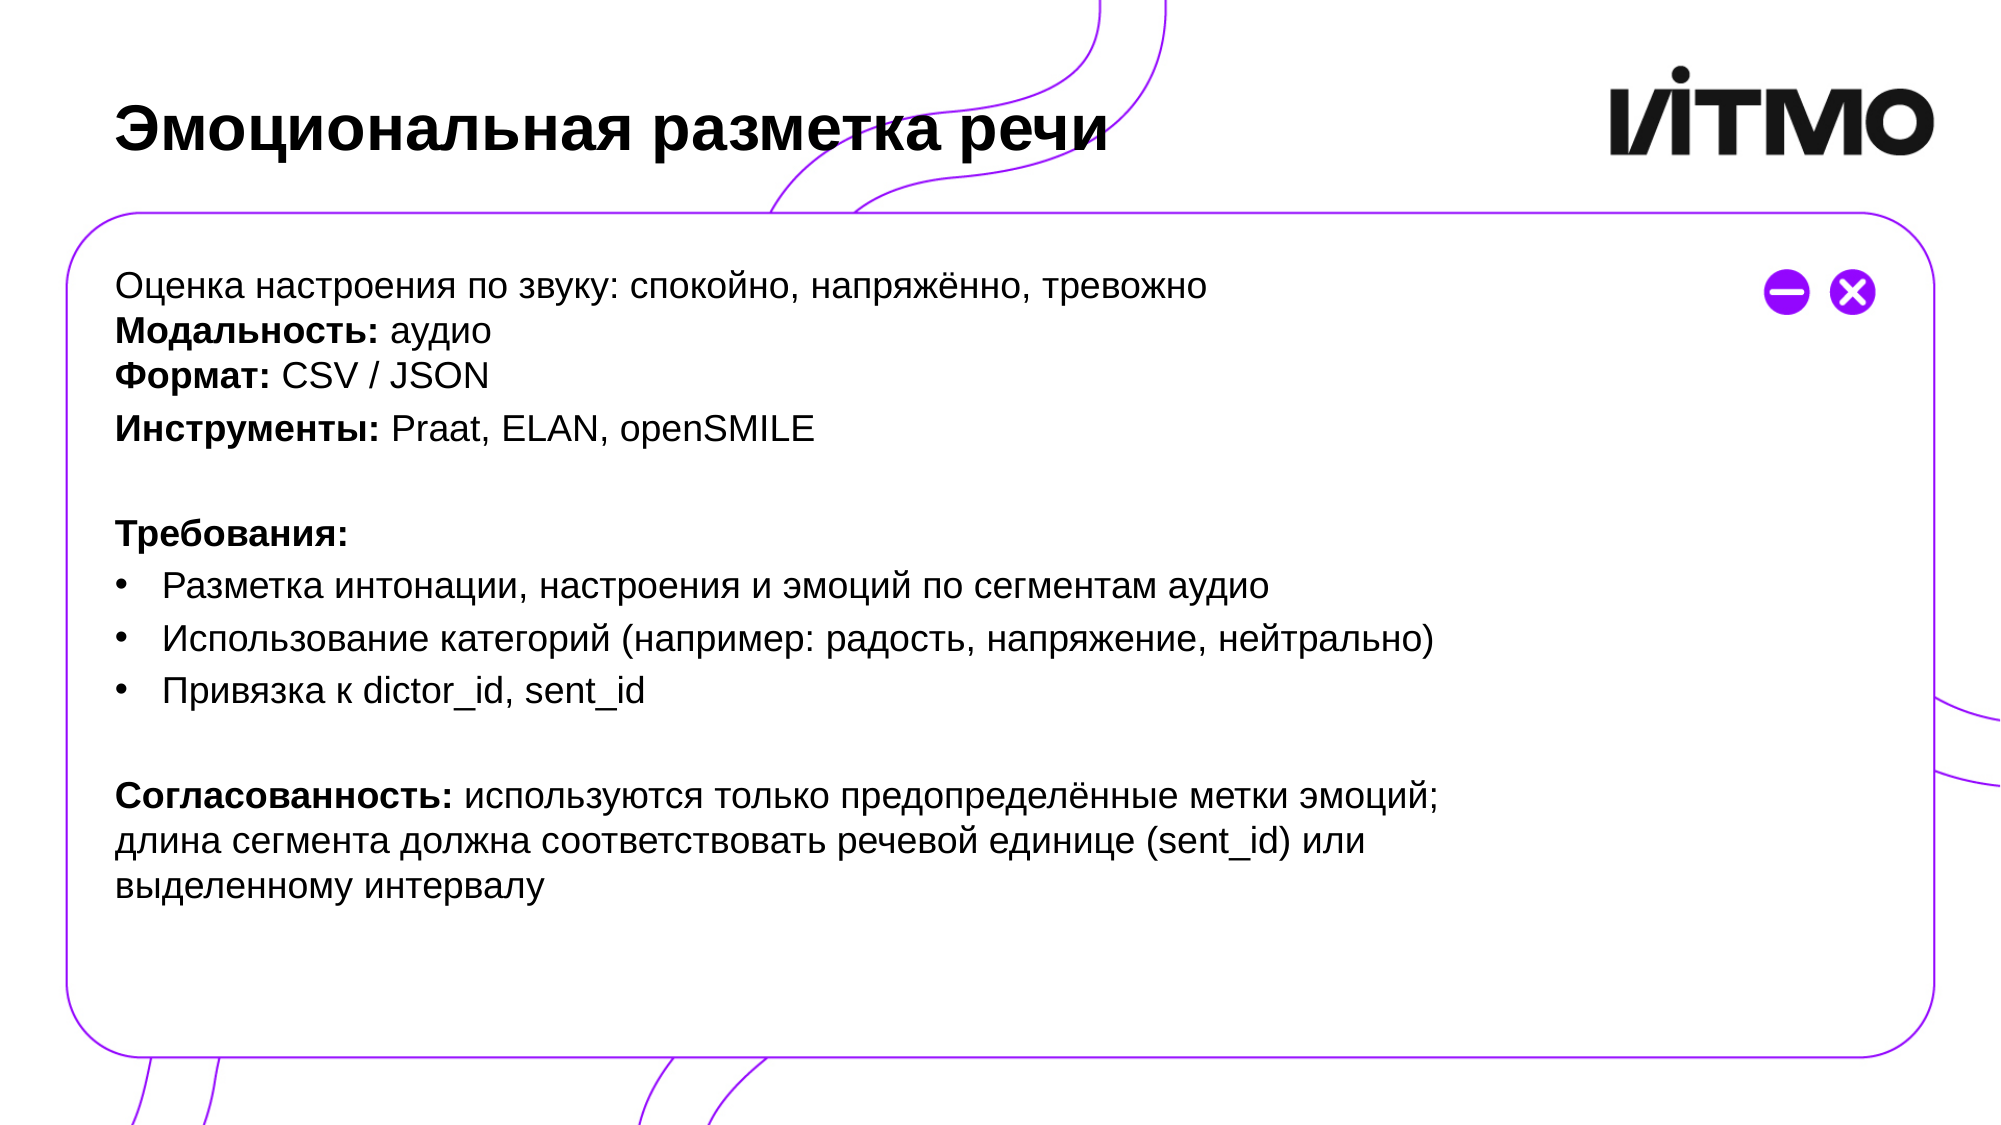

# Эмоциональная разметка речи
Оценка настроения по звуку: спокойно, напряжённо, тревожно
Модальность: аудио
Формат: CSV / JSON
Инструменты: Praat, ELAN, openSMILE

Требования:
Разметка интонации, настроения и эмоций по сегментам аудио
Использование категорий (например: радость, напряжение, нейтрально)
Привязка к dictor_id, sent_id

Согласованность: используются только предопределённые метки эмоций; длина сегмента должна соответствовать речевой единице (sent_id) или выделенному интервалу